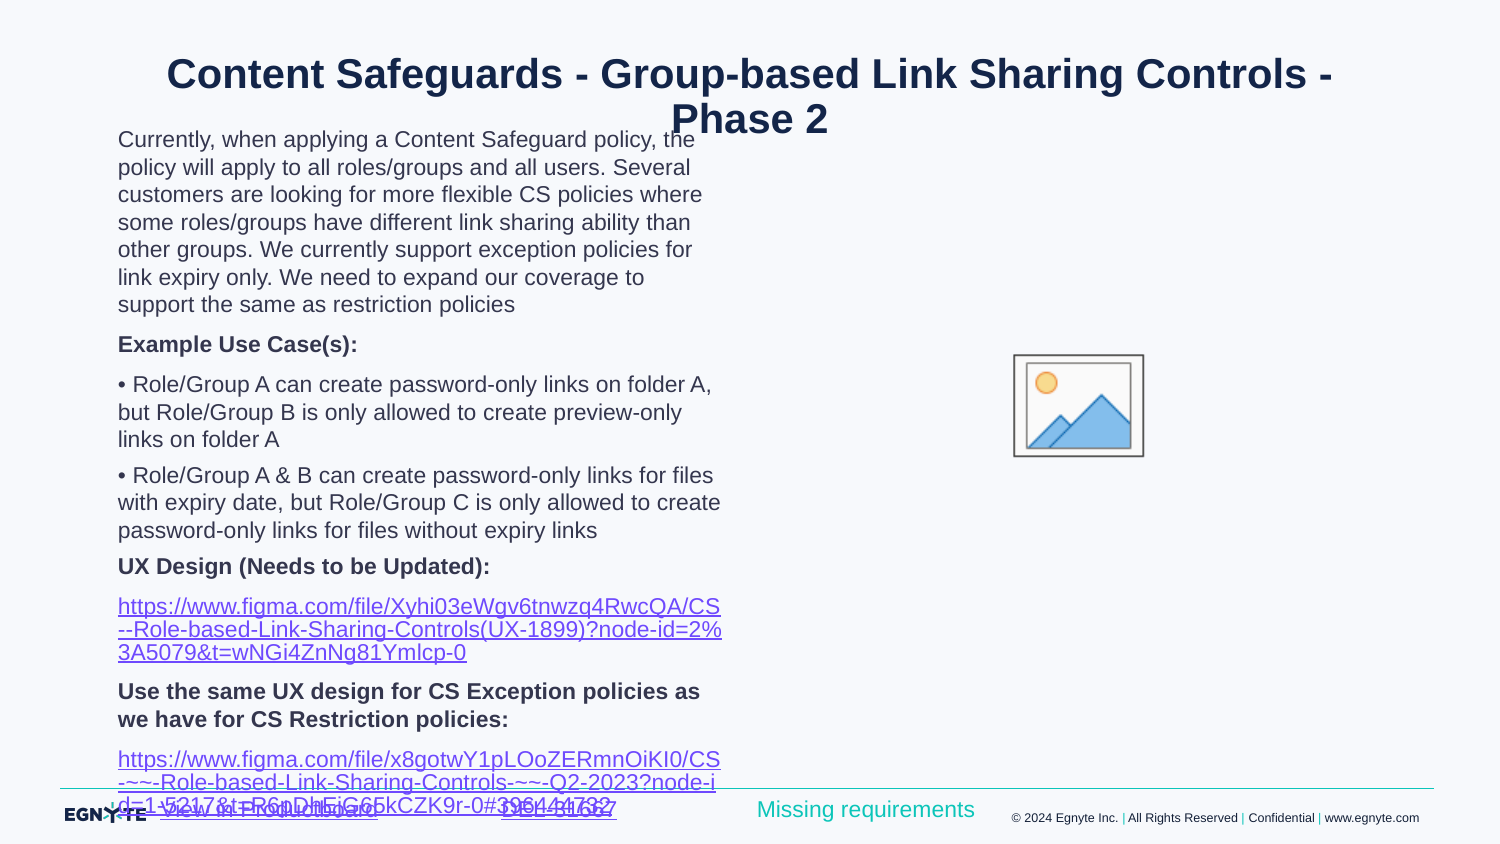

# Content Safeguards - Group-based Link Sharing Controls - Phase 2
Currently, when applying a Content Safeguard policy, the policy will apply to all roles/groups and all users. Several customers are looking for more flexible CS policies where some roles/groups have different link sharing ability than other groups. We currently support exception policies for link expiry only. We need to expand our coverage to support the same as restriction policies
Example Use Case(s):
• Role/Group A can create password-only links on folder A, but Role/Group B is only allowed to create preview-only links on folder A
• Role/Group A & B can create password-only links for files with expiry date, but Role/Group C is only allowed to create password-only links for files without expiry links
UX Design (Needs to be Updated):
https://www.figma.com/file/Xyhi03eWgv6tnwzq4RwcQA/CS--Role-based-Link-Sharing-Controls(UX-1899)?node-id=2%3A5079&t=wNGi4ZnNg81Ymlcp-0
Use the same UX design for CS Exception policies as we have for CS Restriction policies:
https://www.figma.com/file/x8gotwY1pLOoZERmnOiKI0/CS-~~-Role-based-Link-Sharing-Controls-~~-Q2-2023?node-id=1-5217&t=R6pDhEjG65kCZK9r-0#396444732

Missing requirements
DEL-31667
View in Productboard